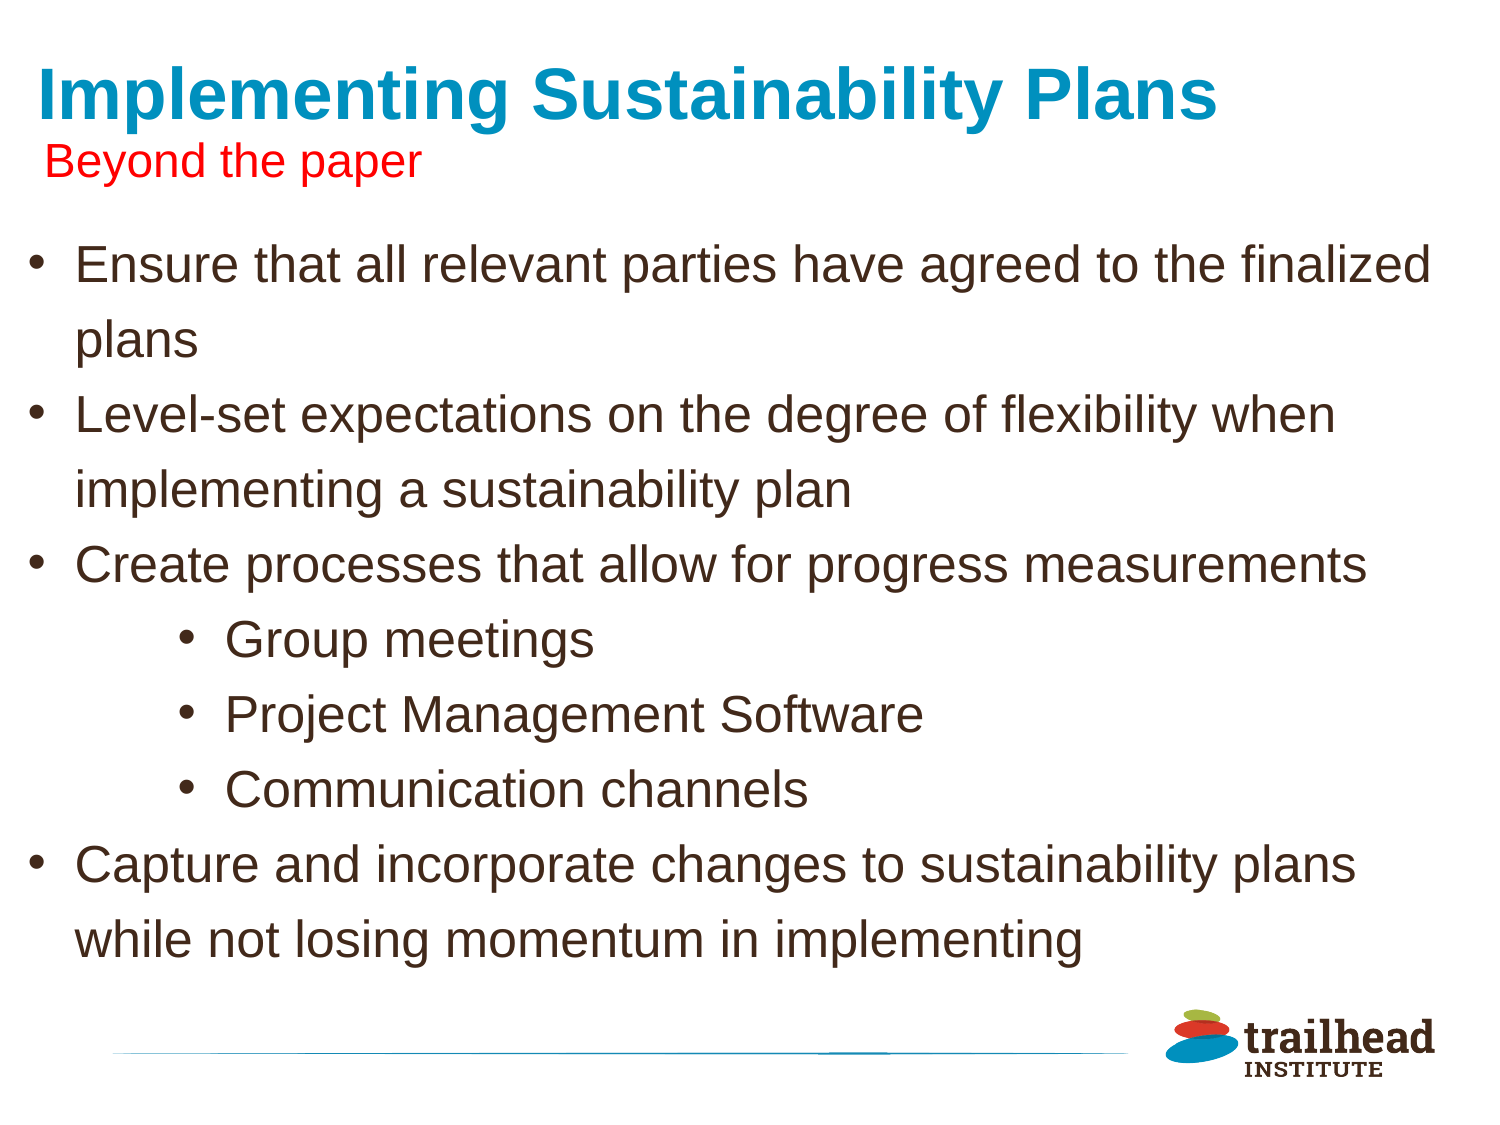

# Implementing Sustainability Plans
Beyond the paper
Ensure that all relevant parties have agreed to the finalized plans
Level-set expectations on the degree of flexibility when implementing a sustainability plan
Create processes that allow for progress measurements
Group meetings
Project Management Software
Communication channels
Capture and incorporate changes to sustainability plans while not losing momentum in implementing